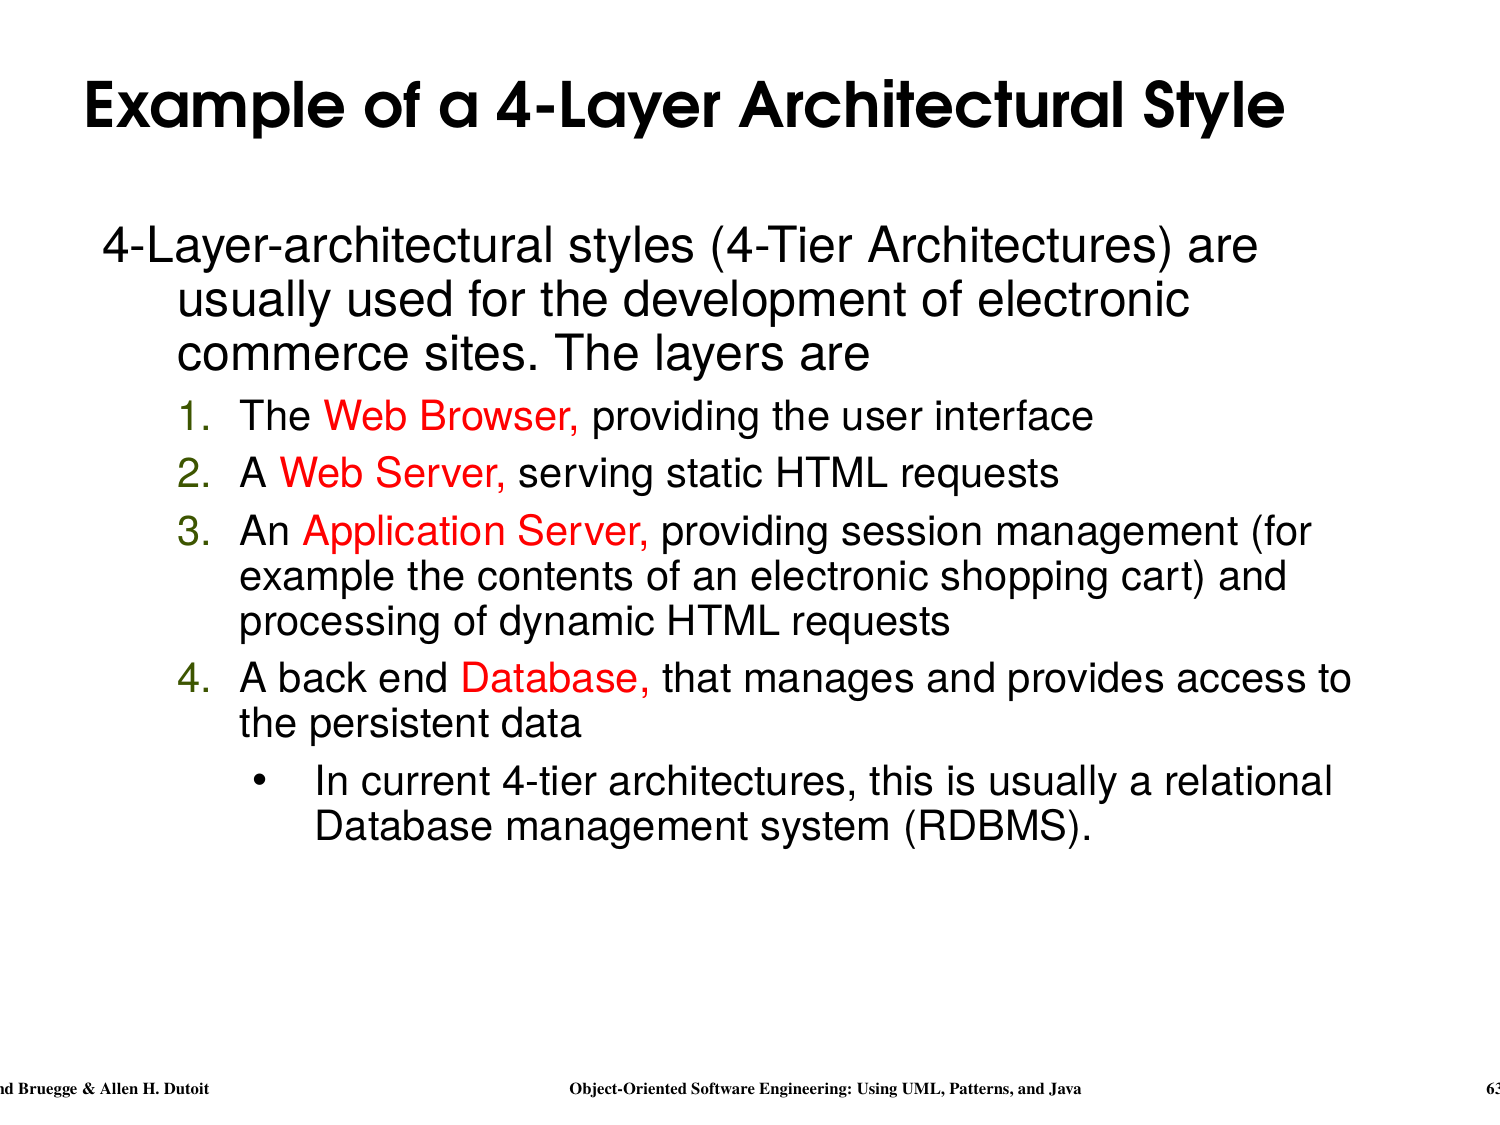

# Example of a 4-Layer Architectural Style
4-Layer-architectural styles (4-Tier Architectures) are usually used for the development of electronic commerce sites. The layers are
The Web Browser, providing the user interface
A Web Server, serving static HTML requests
An Application Server, providing session management (for example the contents of an electronic shopping cart) and  processing of dynamic HTML requests
A back end Database, that manages and provides access to the persistent data
In current 4-tier architectures, this is usually a relational Database management system (RDBMS).